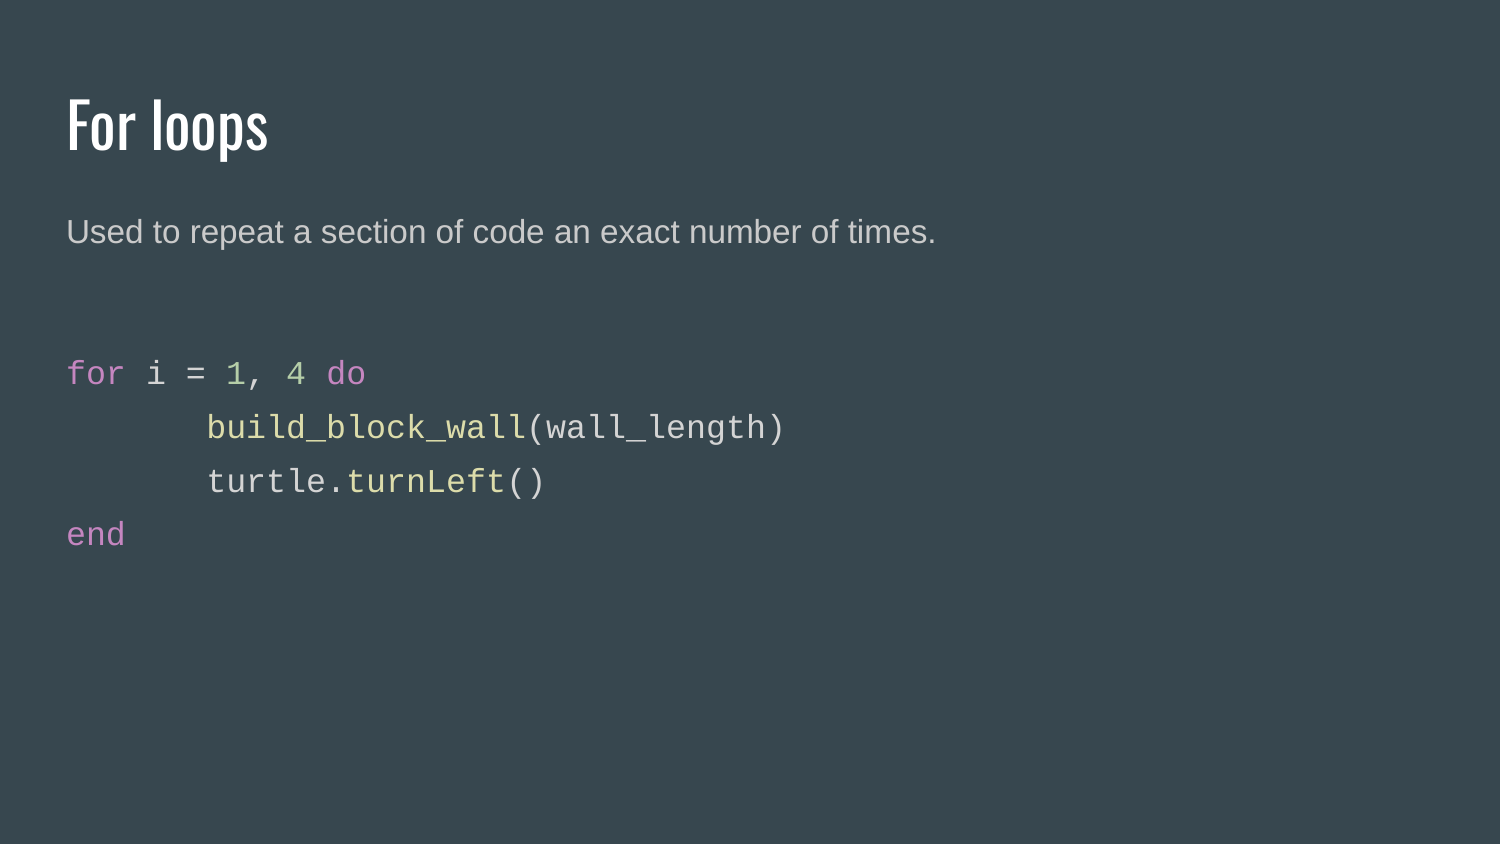

# For loops
Used to repeat a section of code an exact number of times.

for i = 1, 4 do
       build_block_wall(wall_length)
       turtle.turnLeft()
end